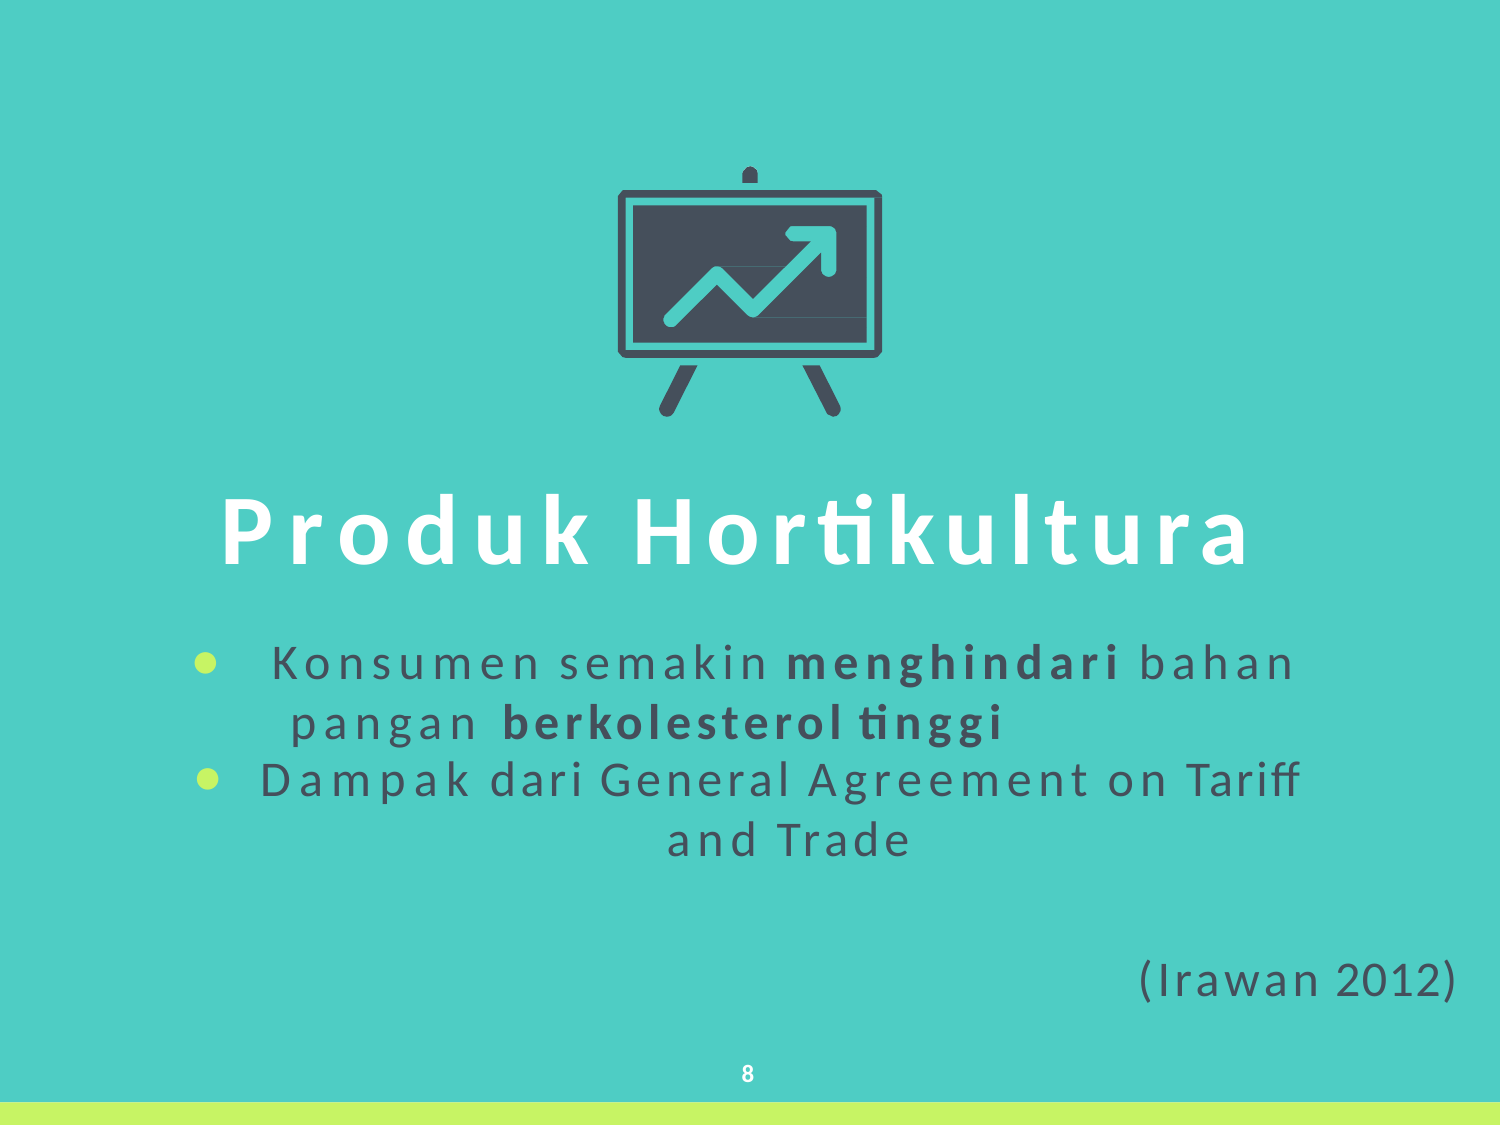

# Produk Hortikultura
Konsumen semakin menghindari bahan  pangan berkolesterol tinggi
Dampak dari General Agreement on Tariff
and Trade

(Irawan 2012)
8